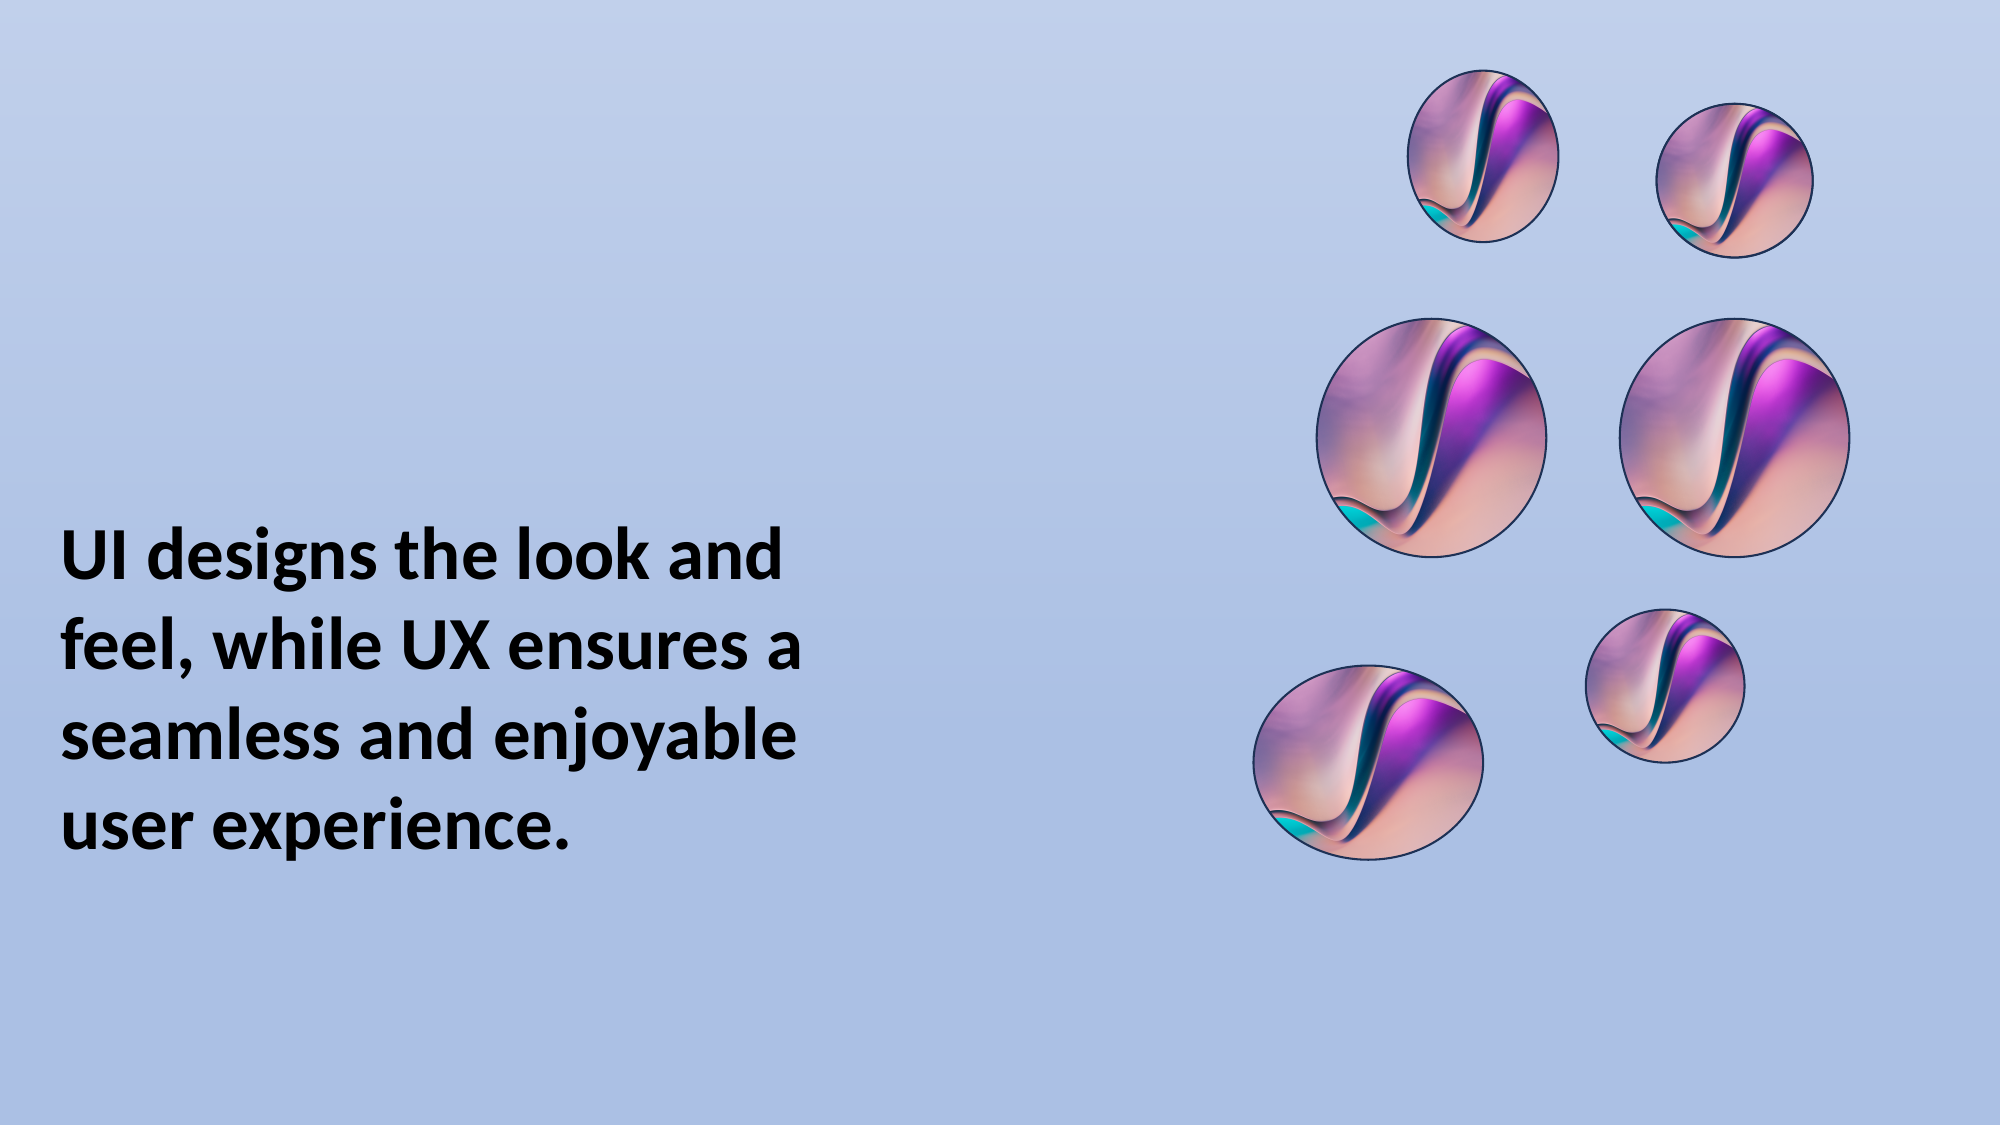

UI designs the look and feel, while UX ensures a seamless and enjoyable user experience.